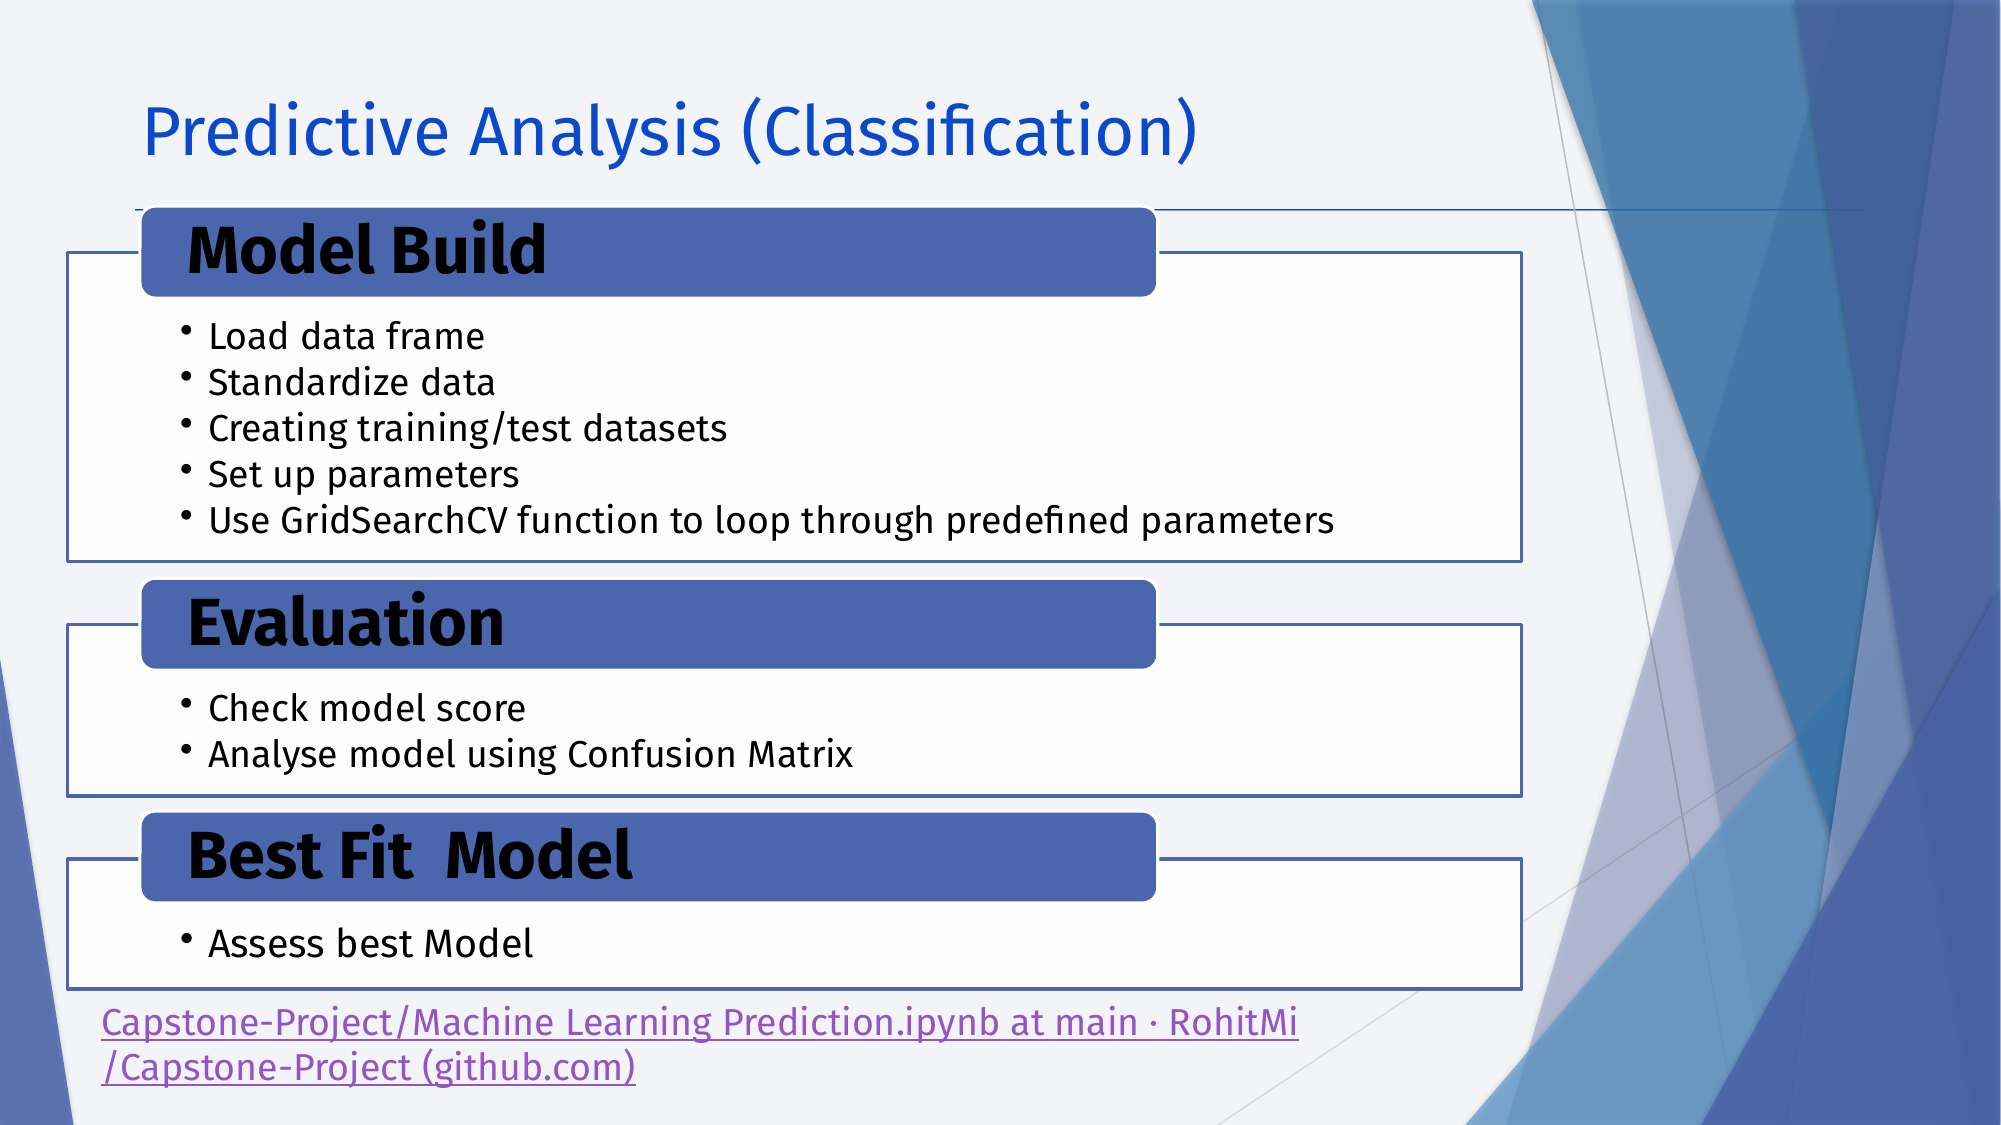

Predictive Analysis (Classification)
Load data frame
Standardize data
Creating training/test datasets
Set up parameters
Use GridSearchCV function to loop through predefined parameters
Model Build
Check model score
Analyse model using Confusion Matrix
Evaluation
Assess best Model
Best Fit  Model
Capstone-Project/Machine Learning Prediction.ipynb at main · RohitMi/Capstone-Project (github.com)